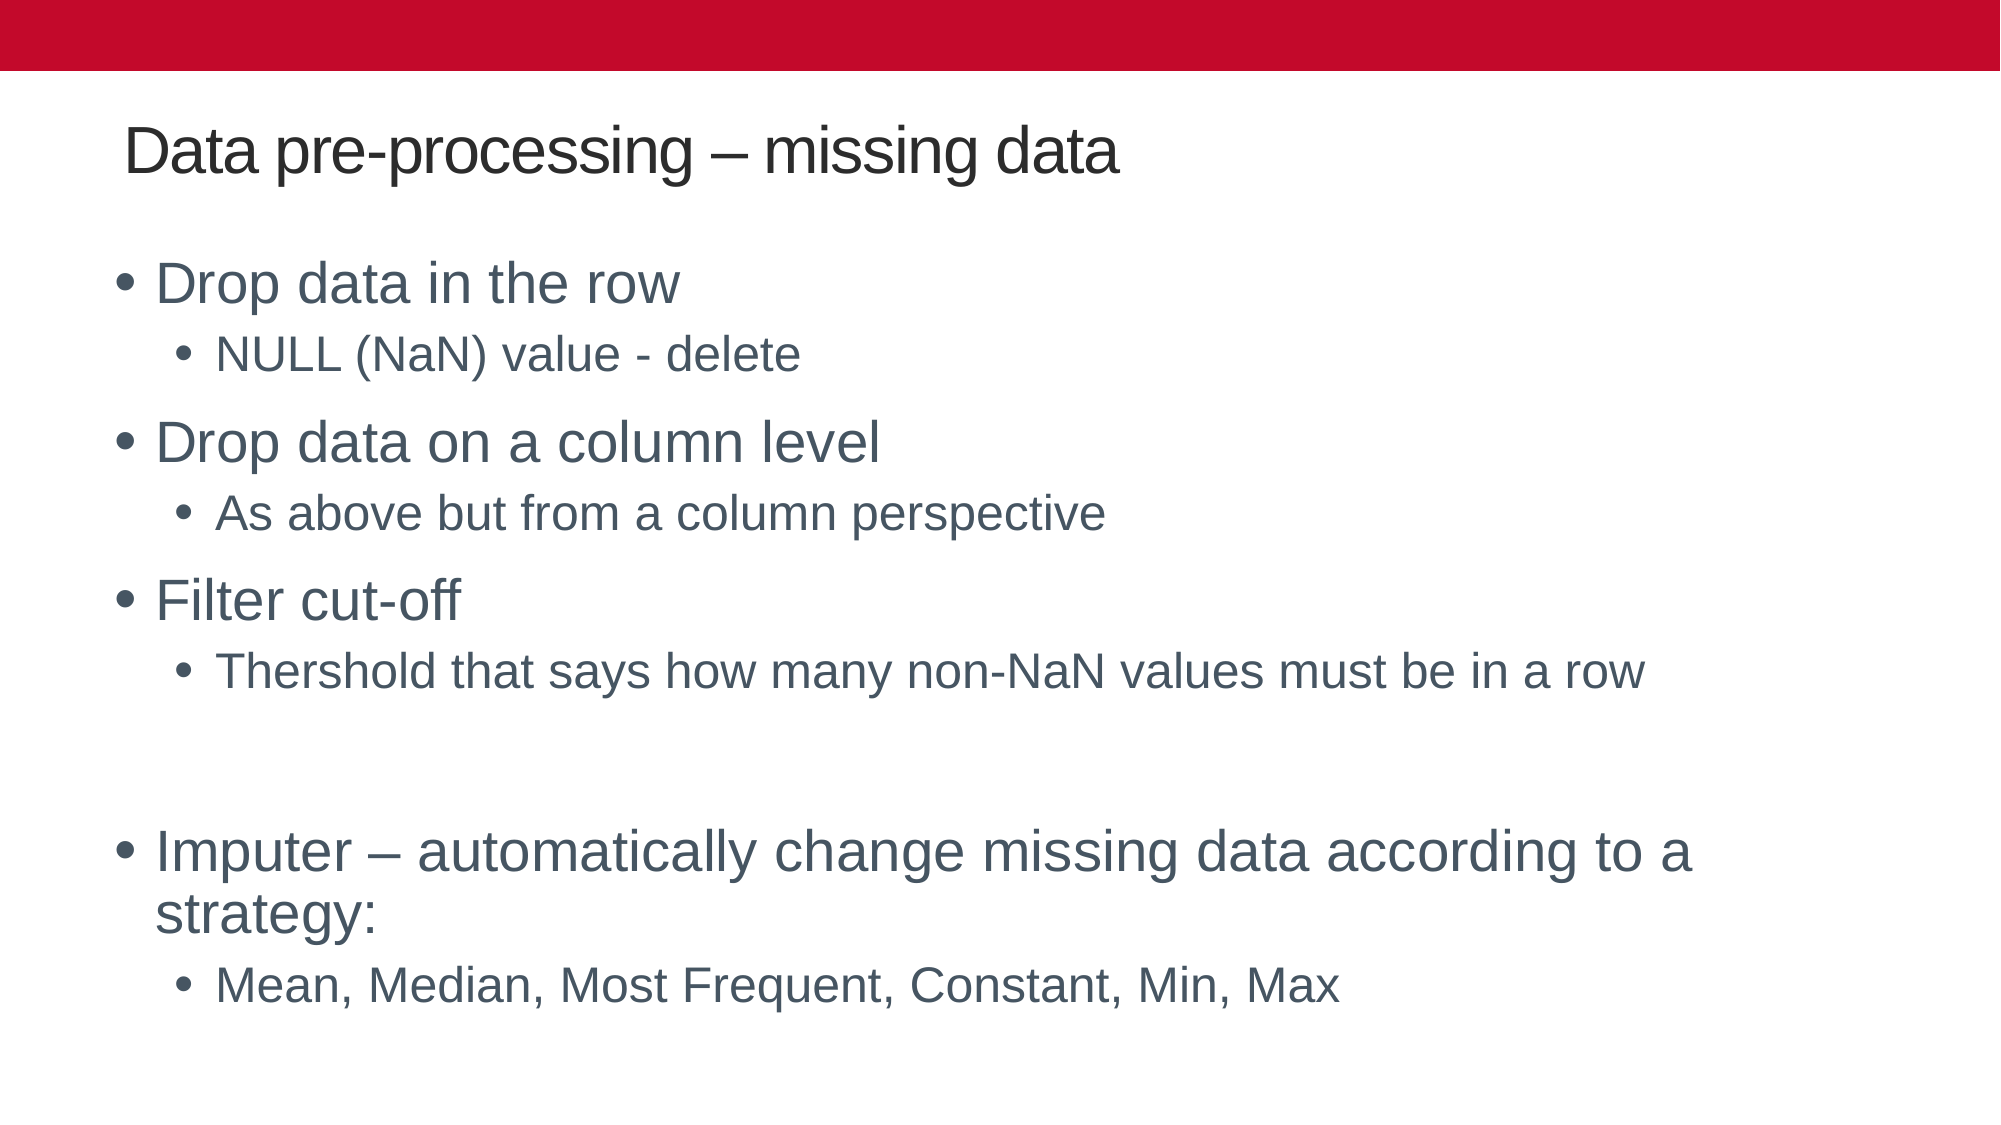

# Data pre-processing – missing data
Drop data in the row
NULL (NaN) value - delete
Drop data on a column level
As above but from a column perspective
Filter cut-off
Thershold that says how many non-NaN values must be in a row

Imputer – automatically change missing data according to a strategy:
Mean, Median, Most Frequent, Constant, Min, Max